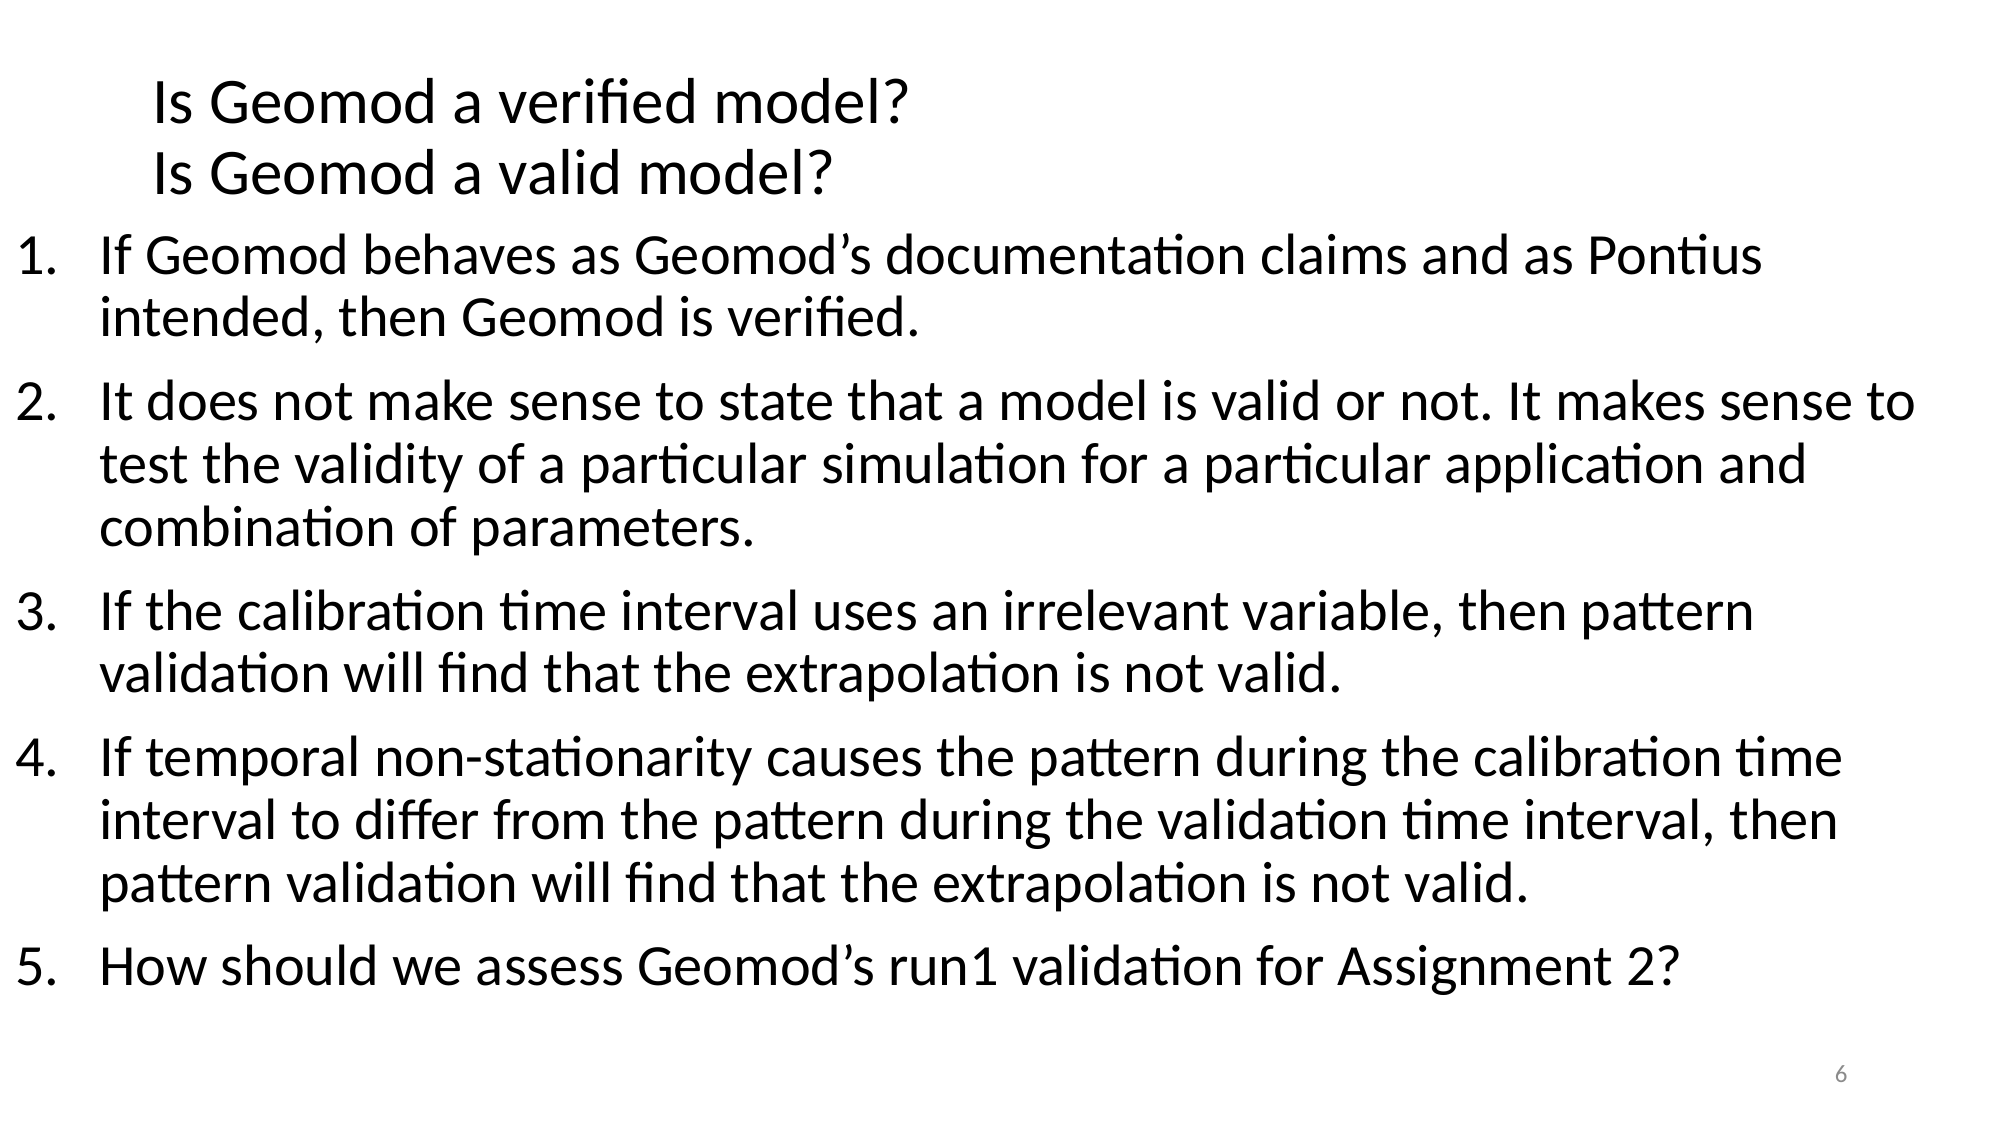

# Is Geomod a verified model? Is Geomod a valid model?
If Geomod behaves as Geomod’s documentation claims and as Pontius intended, then Geomod is verified.
It does not make sense to state that a model is valid or not. It makes sense to test the validity of a particular simulation for a particular application and combination of parameters.
If the calibration time interval uses an irrelevant variable, then pattern validation will find that the extrapolation is not valid.
If temporal non-stationarity causes the pattern during the calibration time interval to differ from the pattern during the validation time interval, then pattern validation will find that the extrapolation is not valid.
How should we assess Geomod’s run1 validation for Assignment 2?
6